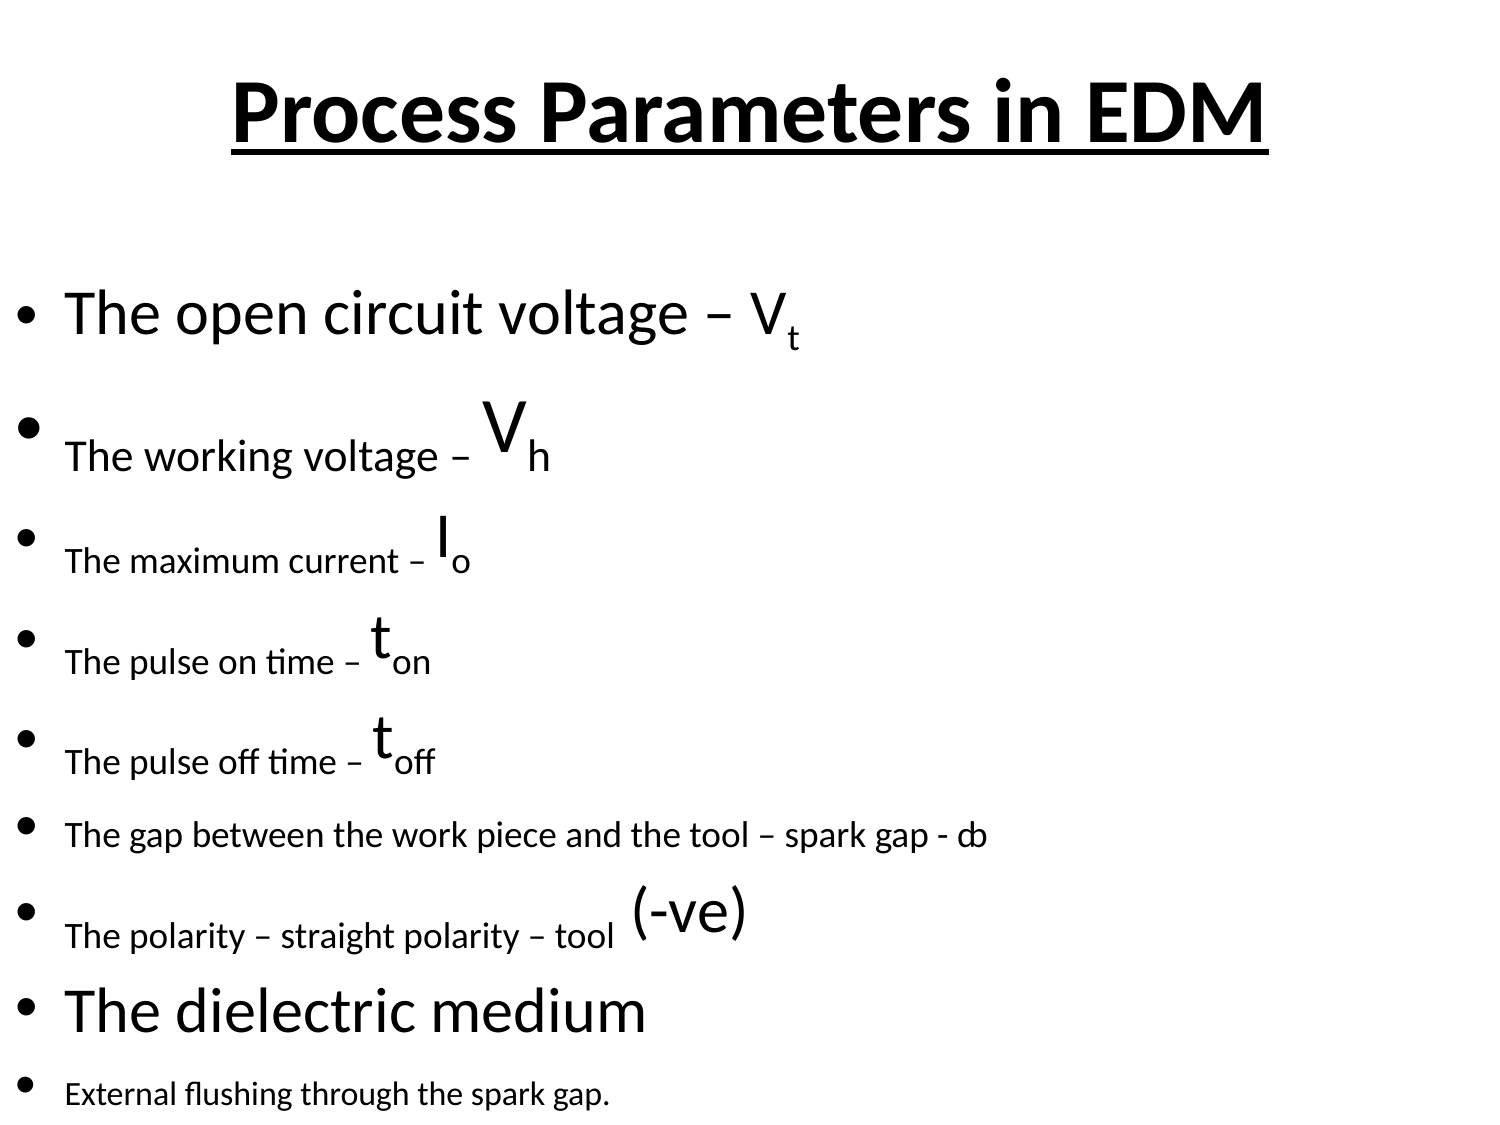

# Process Parameters in EDM
The open circuit voltage – Vt
The working voltage – Vh
The maximum current – Io
The pulse on time – ton
The pulse off time – toff
The gap between the work piece and the tool – spark gap - ȸ
The polarity – straight polarity – tool (-ve)
The dielectric medium
External flushing through the spark gap.